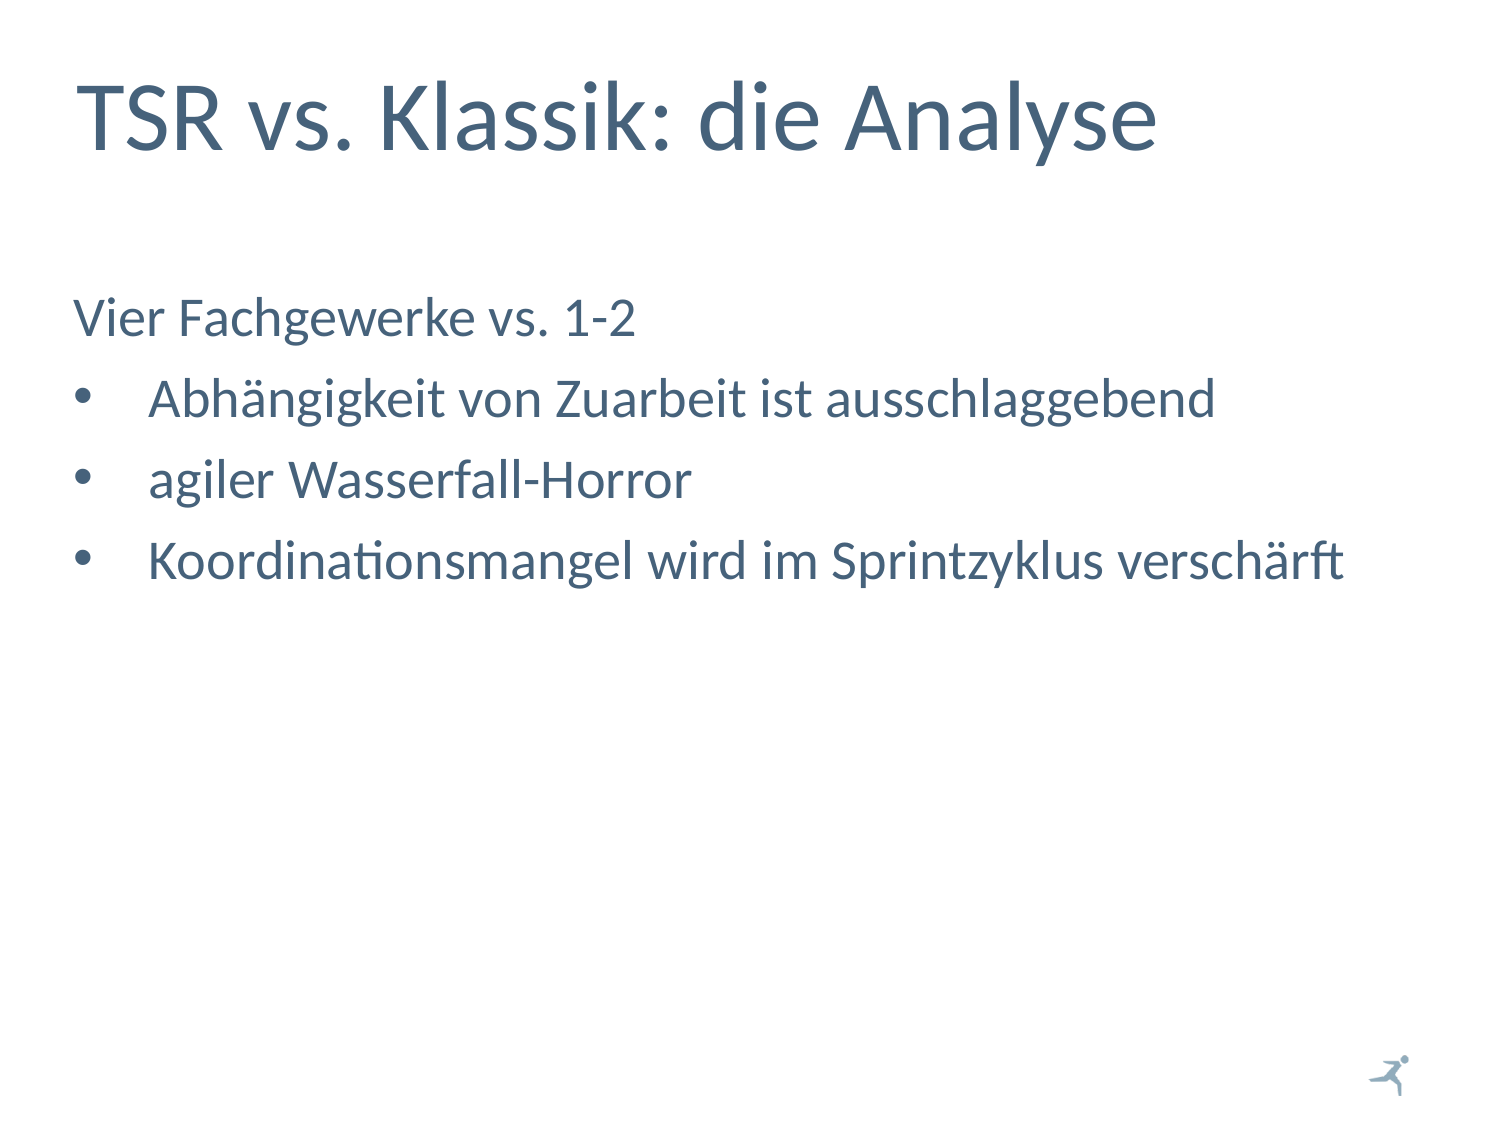

Vier Fachgewerke vs. 1-2
Abhängigkeit von Zuarbeit ist ausschlaggebend
agiler Wasserfall-Horror
Koordinationsmangel wird im Sprintzyklus verschärft
# TSR vs. Klassik: die Analyse